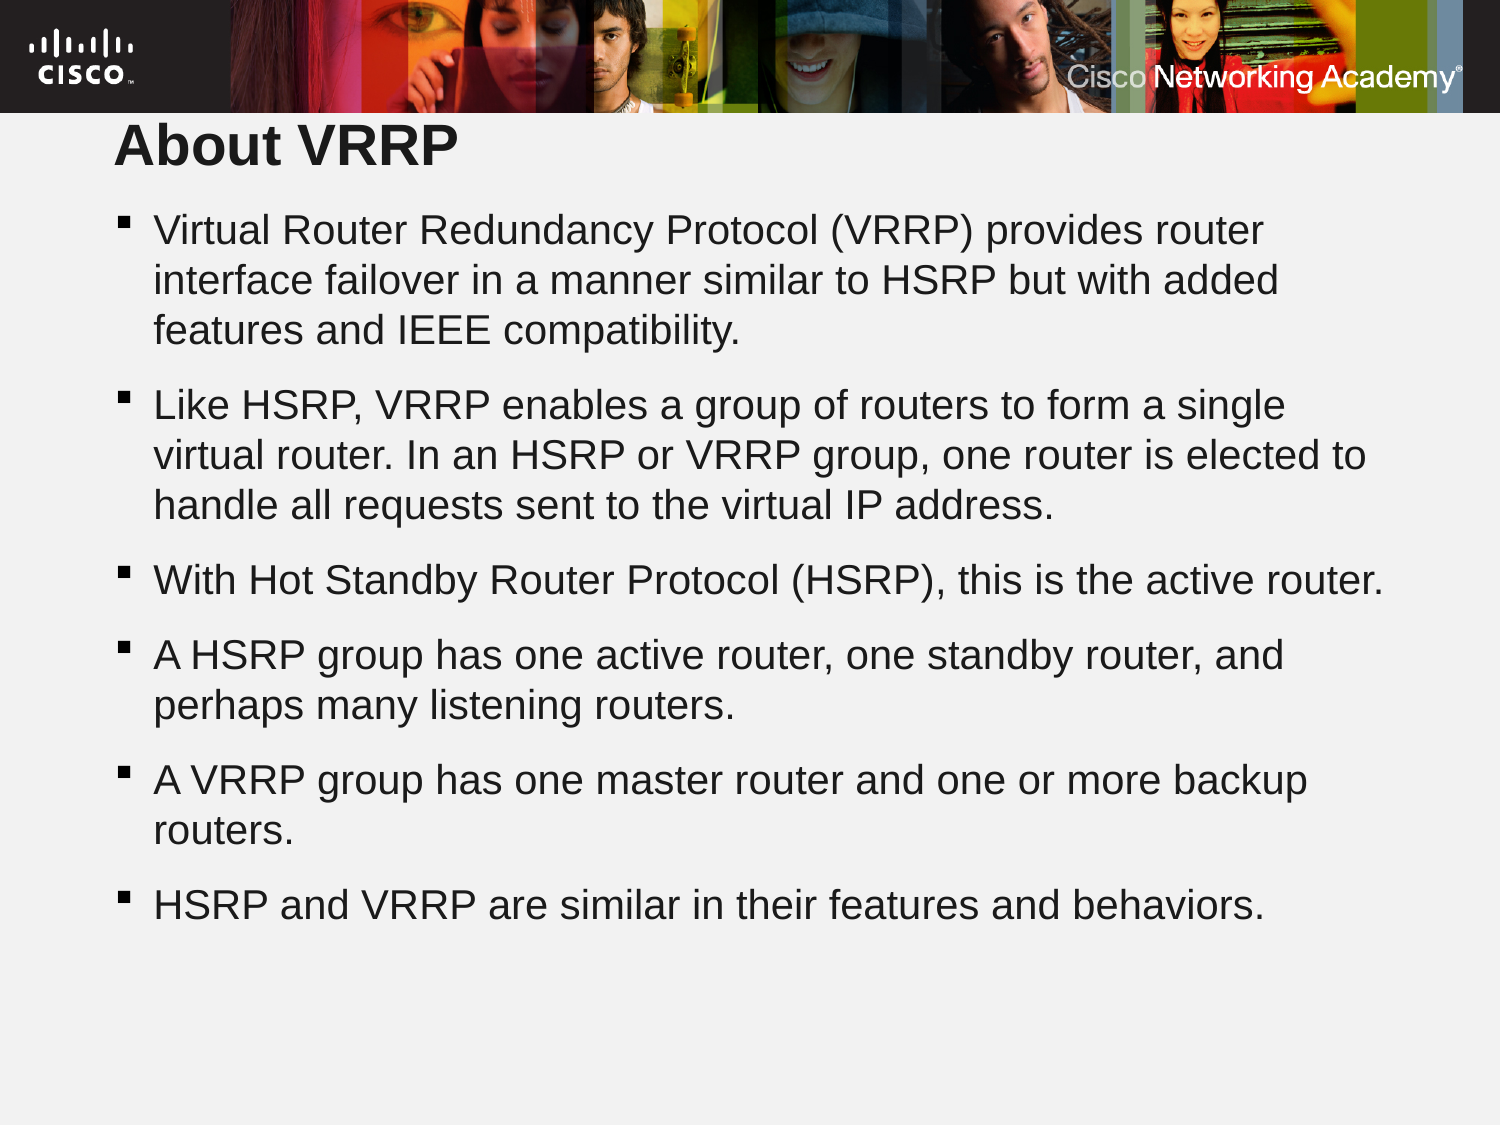

# About VRRP
Virtual Router Redundancy Protocol (VRRP) provides router interface failover in a manner similar to HSRP but with added features and IEEE compatibility.
Like HSRP, VRRP enables a group of routers to form a single virtual router. In an HSRP or VRRP group, one router is elected to handle all requests sent to the virtual IP address.
With Hot Standby Router Protocol (HSRP), this is the active router.
A HSRP group has one active router, one standby router, and perhaps many listening routers.
A VRRP group has one master router and one or more backup routers.
HSRP and VRRP are similar in their features and behaviors.